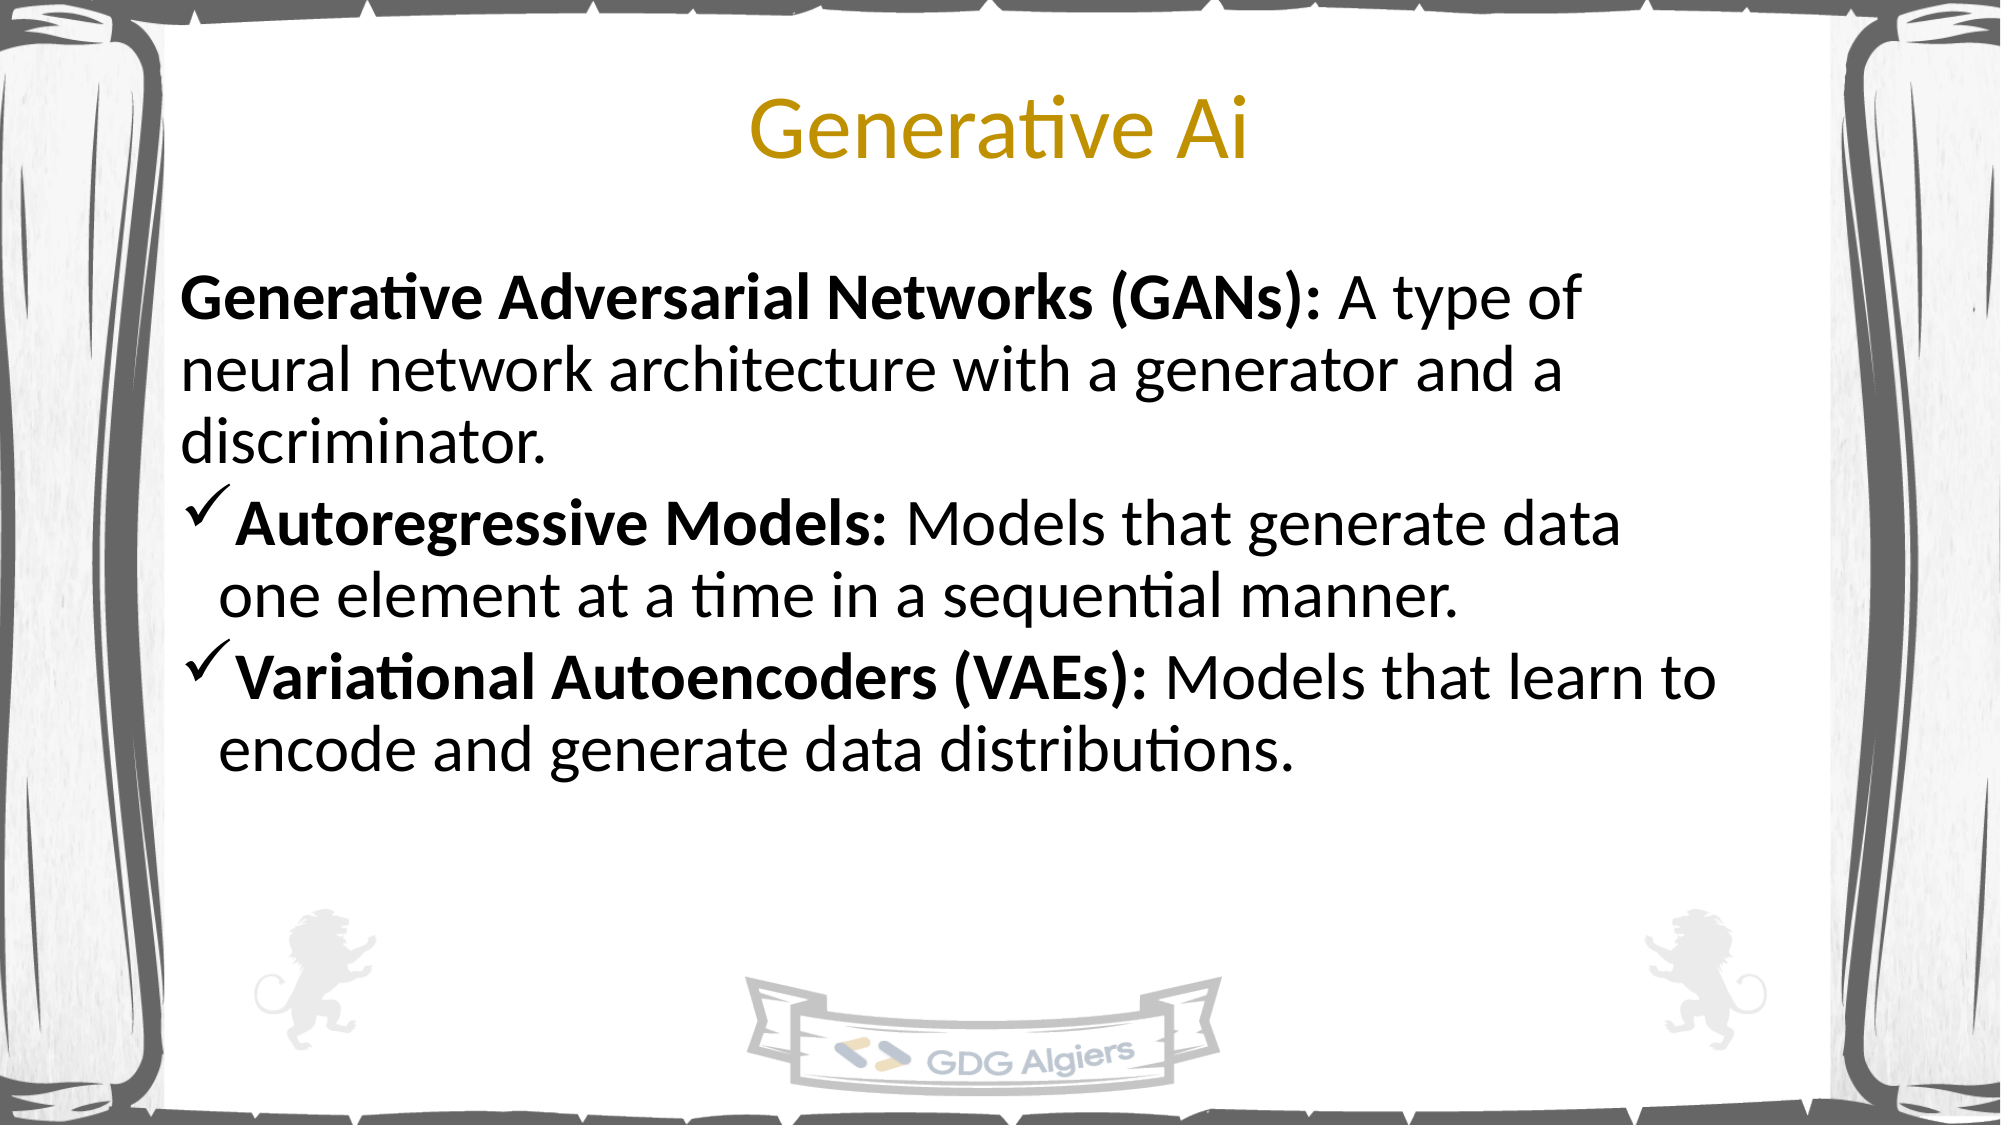

# Generative Ai
Generative Adversarial Networks (GANs): A type of neural network architecture with a generator and a discriminator.
Autoregressive Models: Models that generate data one element at a time in a sequential manner.
Variational Autoencoders (VAEs): Models that learn to encode and generate data distributions.